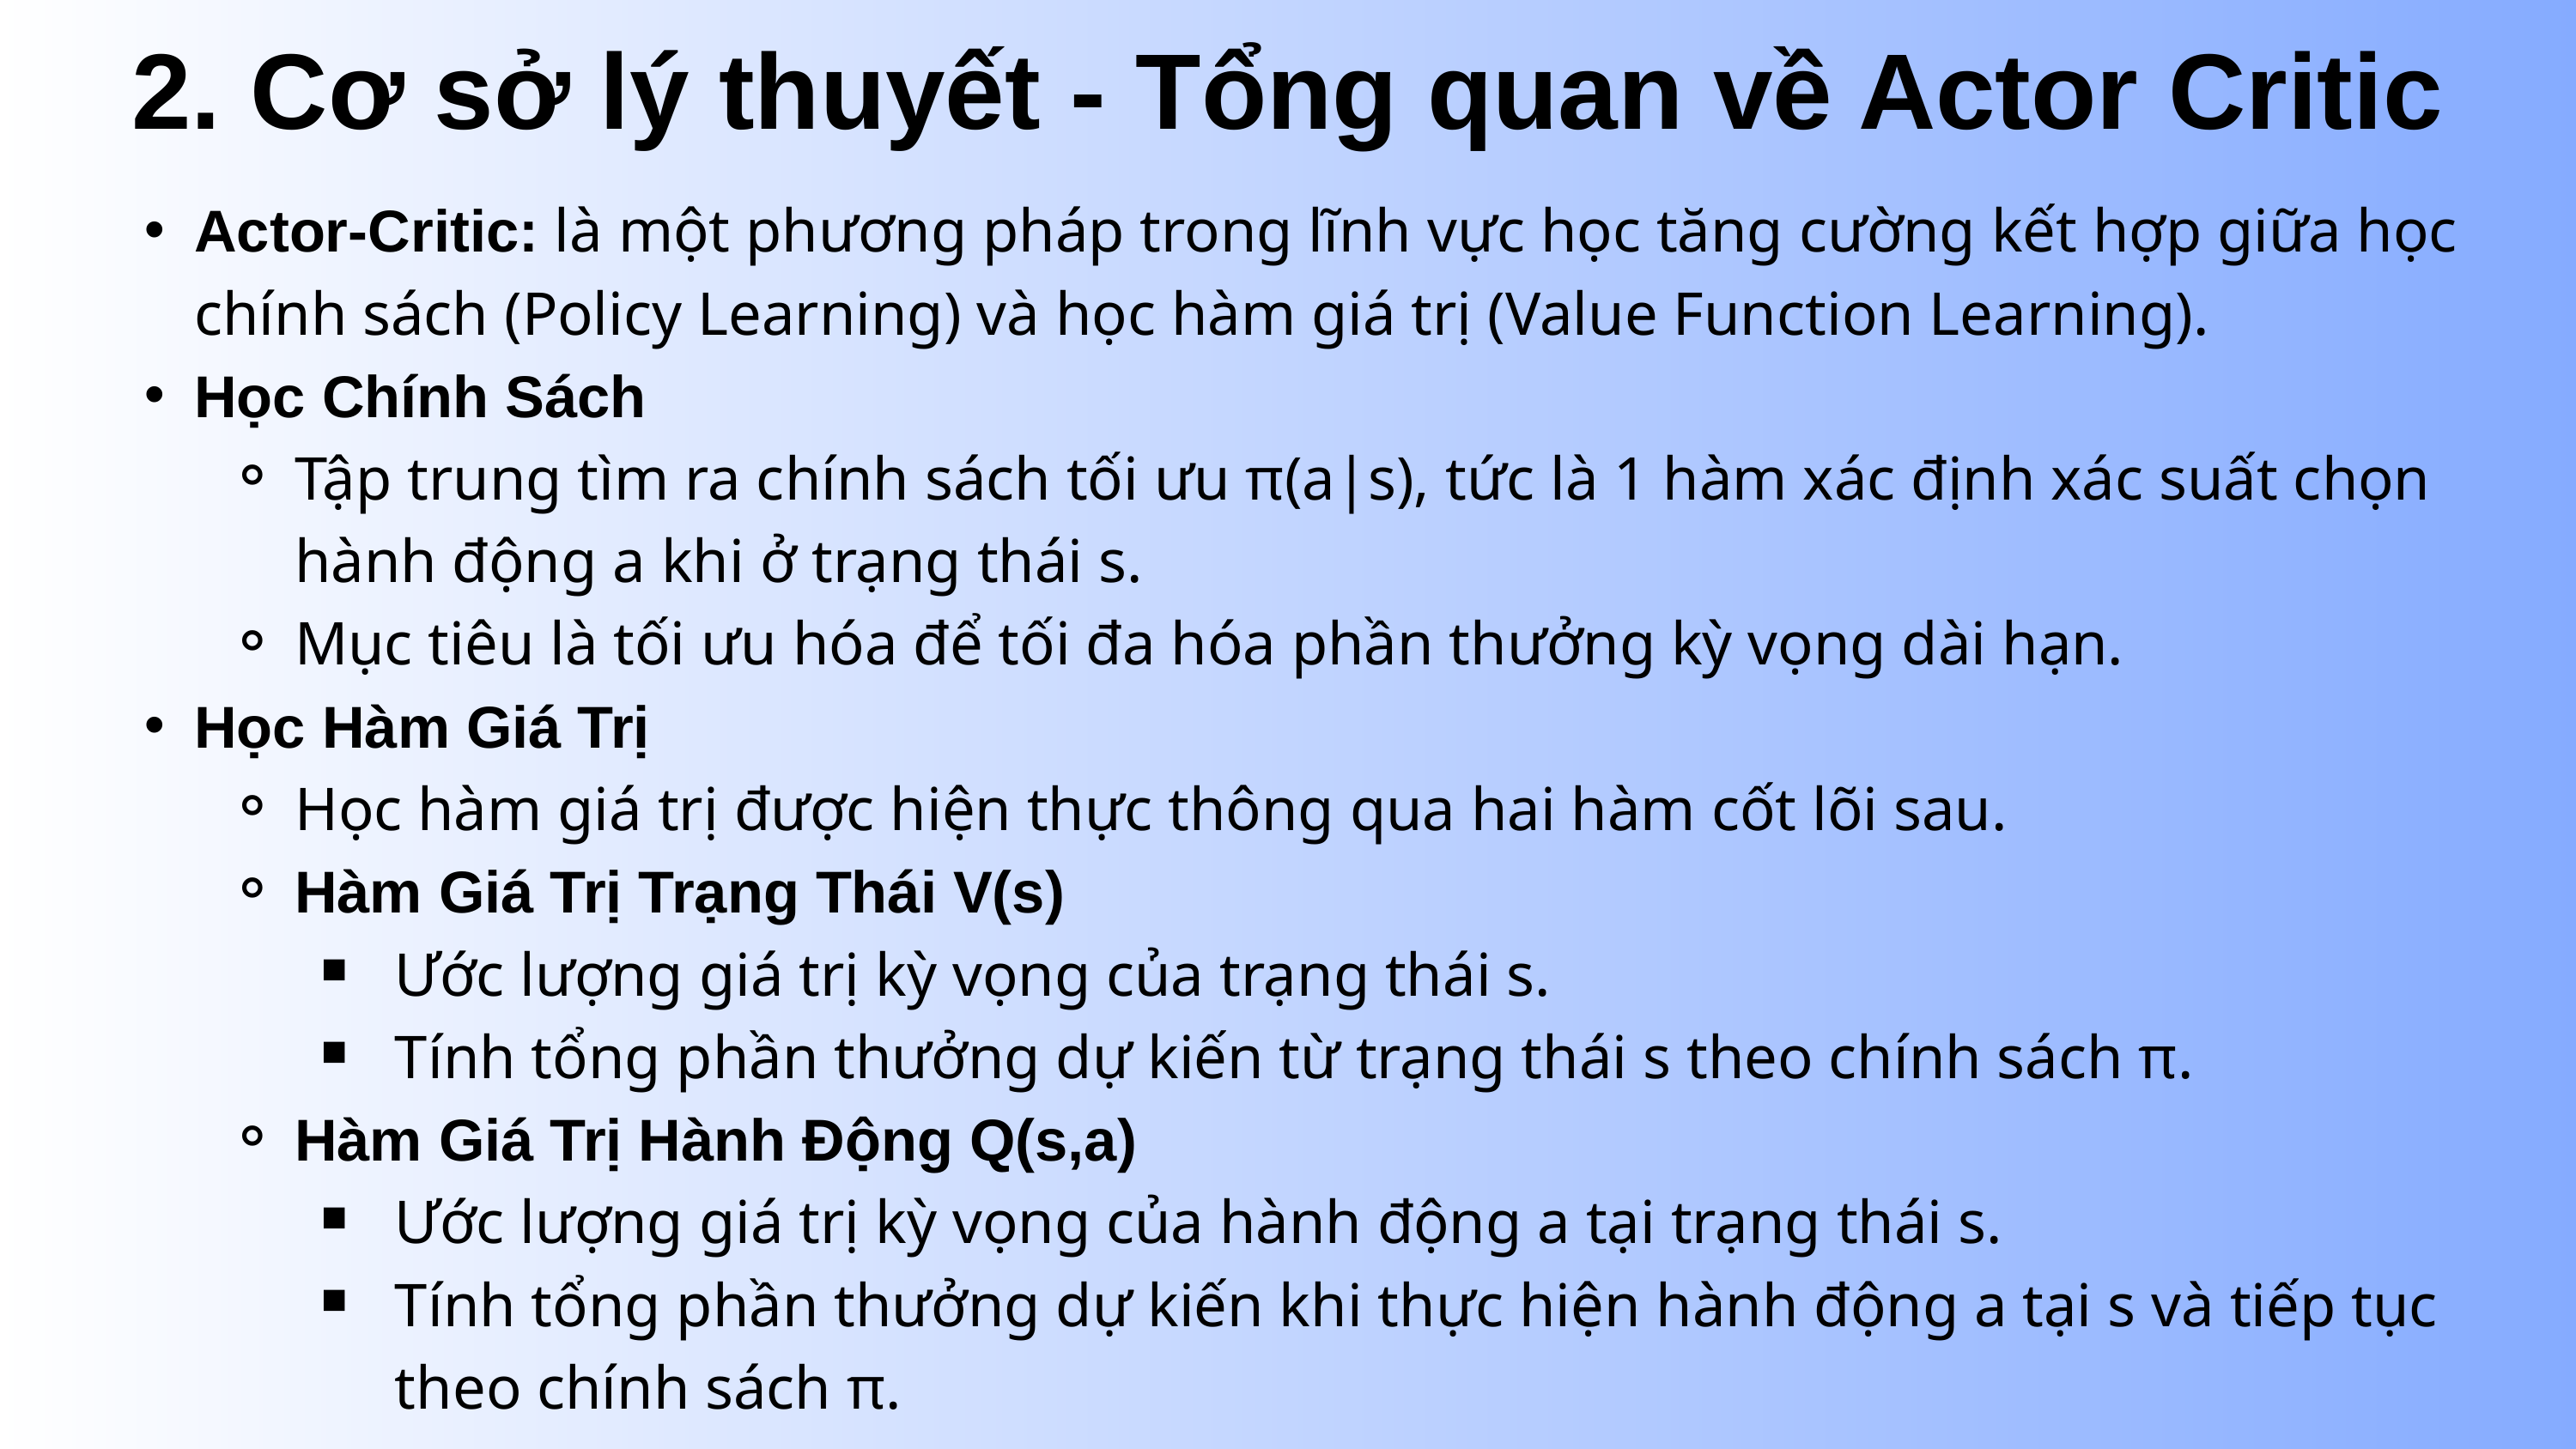

2. Cơ sở lý thuyết - Tổng quan về Actor Critic
Actor-Critic: là một phương pháp trong lĩnh vực học tăng cường kết hợp giữa học chính sách (Policy Learning) và học hàm giá trị (Value Function Learning).
Học Chính Sách
Tập trung tìm ra chính sách tối ưu π(a|s), tức là 1 hàm xác định xác suất chọn hành động a khi ở trạng thái s.
Mục tiêu là tối ưu hóa để tối đa hóa phần thưởng kỳ vọng dài hạn.
Học Hàm Giá Trị
Học hàm giá trị được hiện thực thông qua hai hàm cốt lõi sau.
Hàm Giá Trị Trạng Thái V(s)
Ước lượng giá trị kỳ vọng của trạng thái s.
Tính tổng phần thưởng dự kiến từ trạng thái s theo chính sách π.
Hàm Giá Trị Hành Động Q(s,a)
Ước lượng giá trị kỳ vọng của hành động a tại trạng thái s.
Tính tổng phần thưởng dự kiến khi thực hiện hành động a tại s và tiếp tục theo chính sách π.